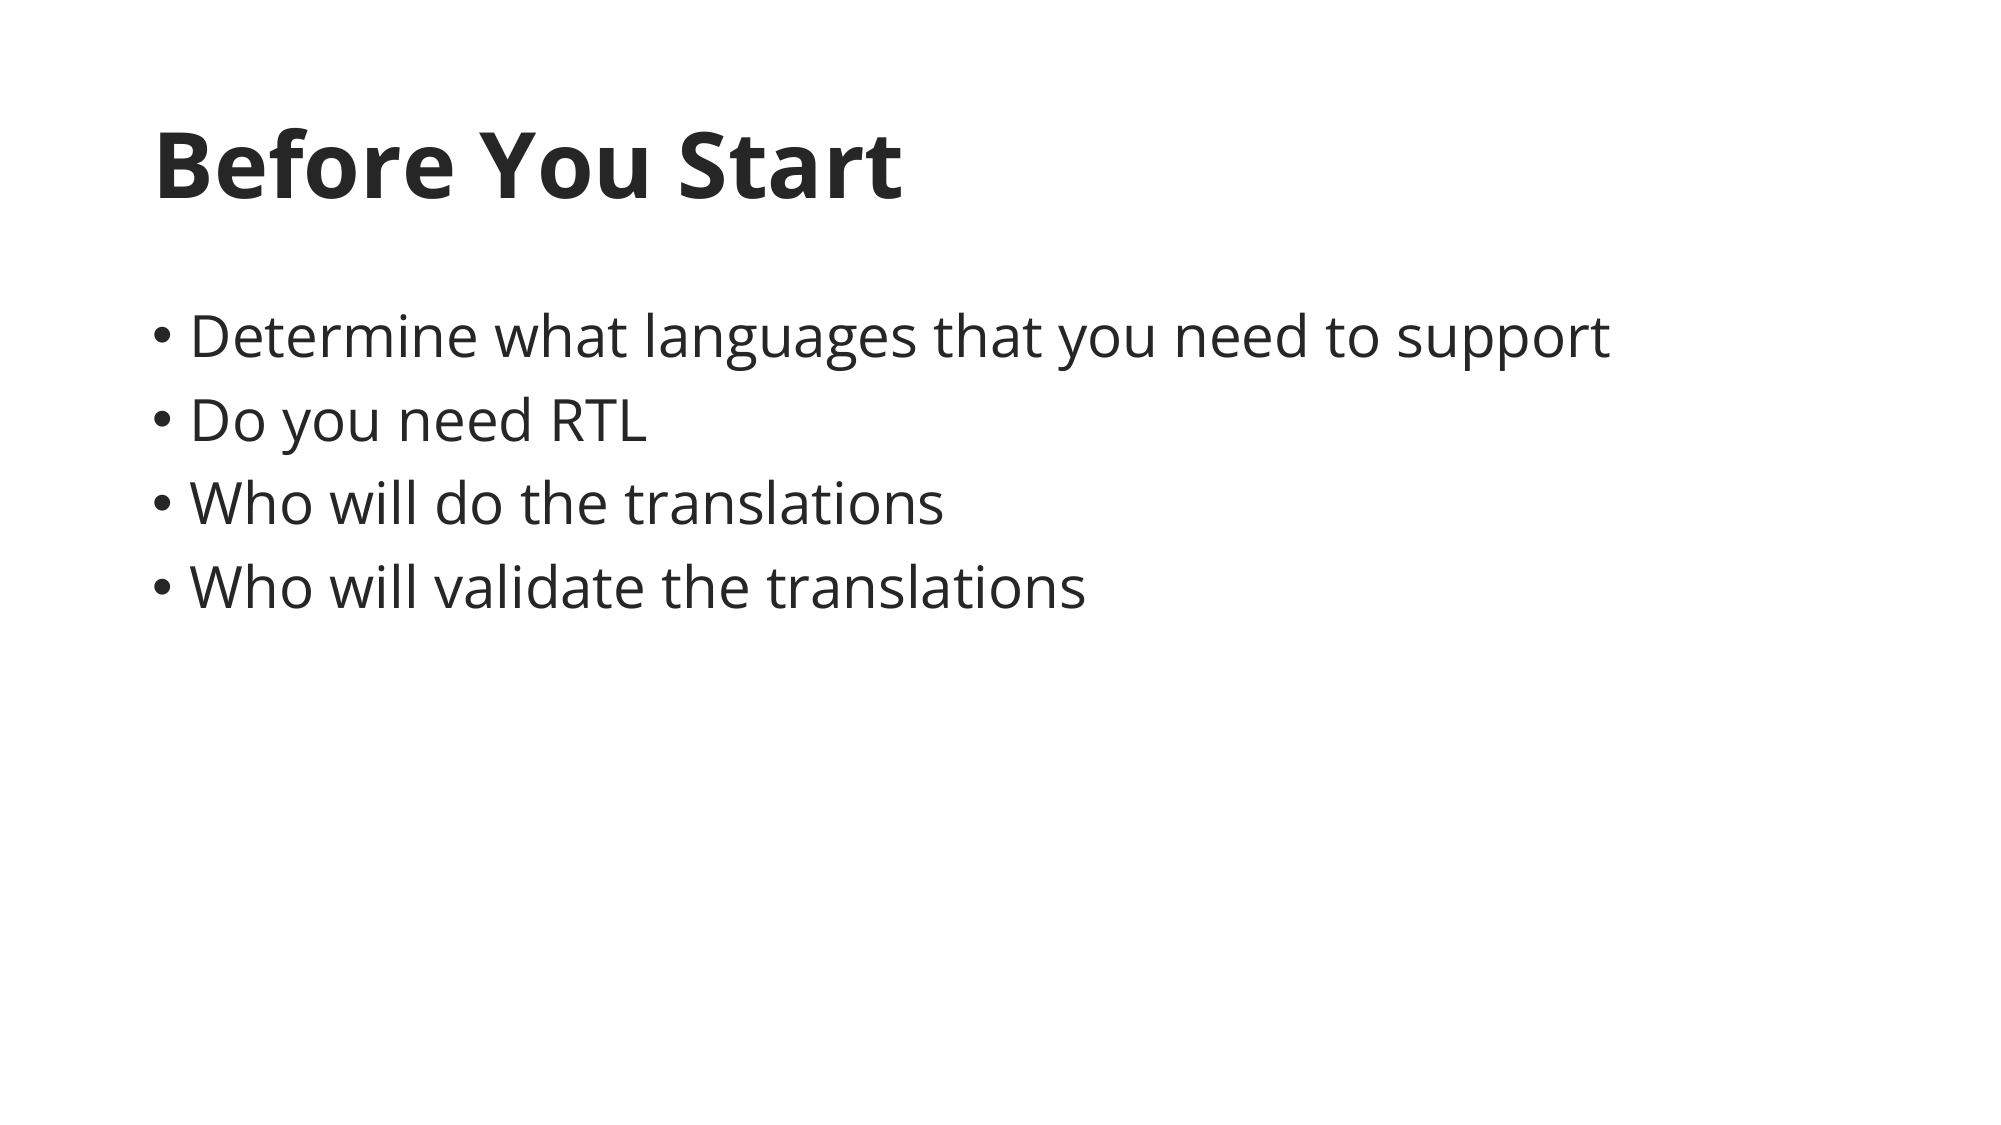

# Before You Start
Determine what languages that you need to support
Do you need RTL
Who will do the translations
Who will validate the translations